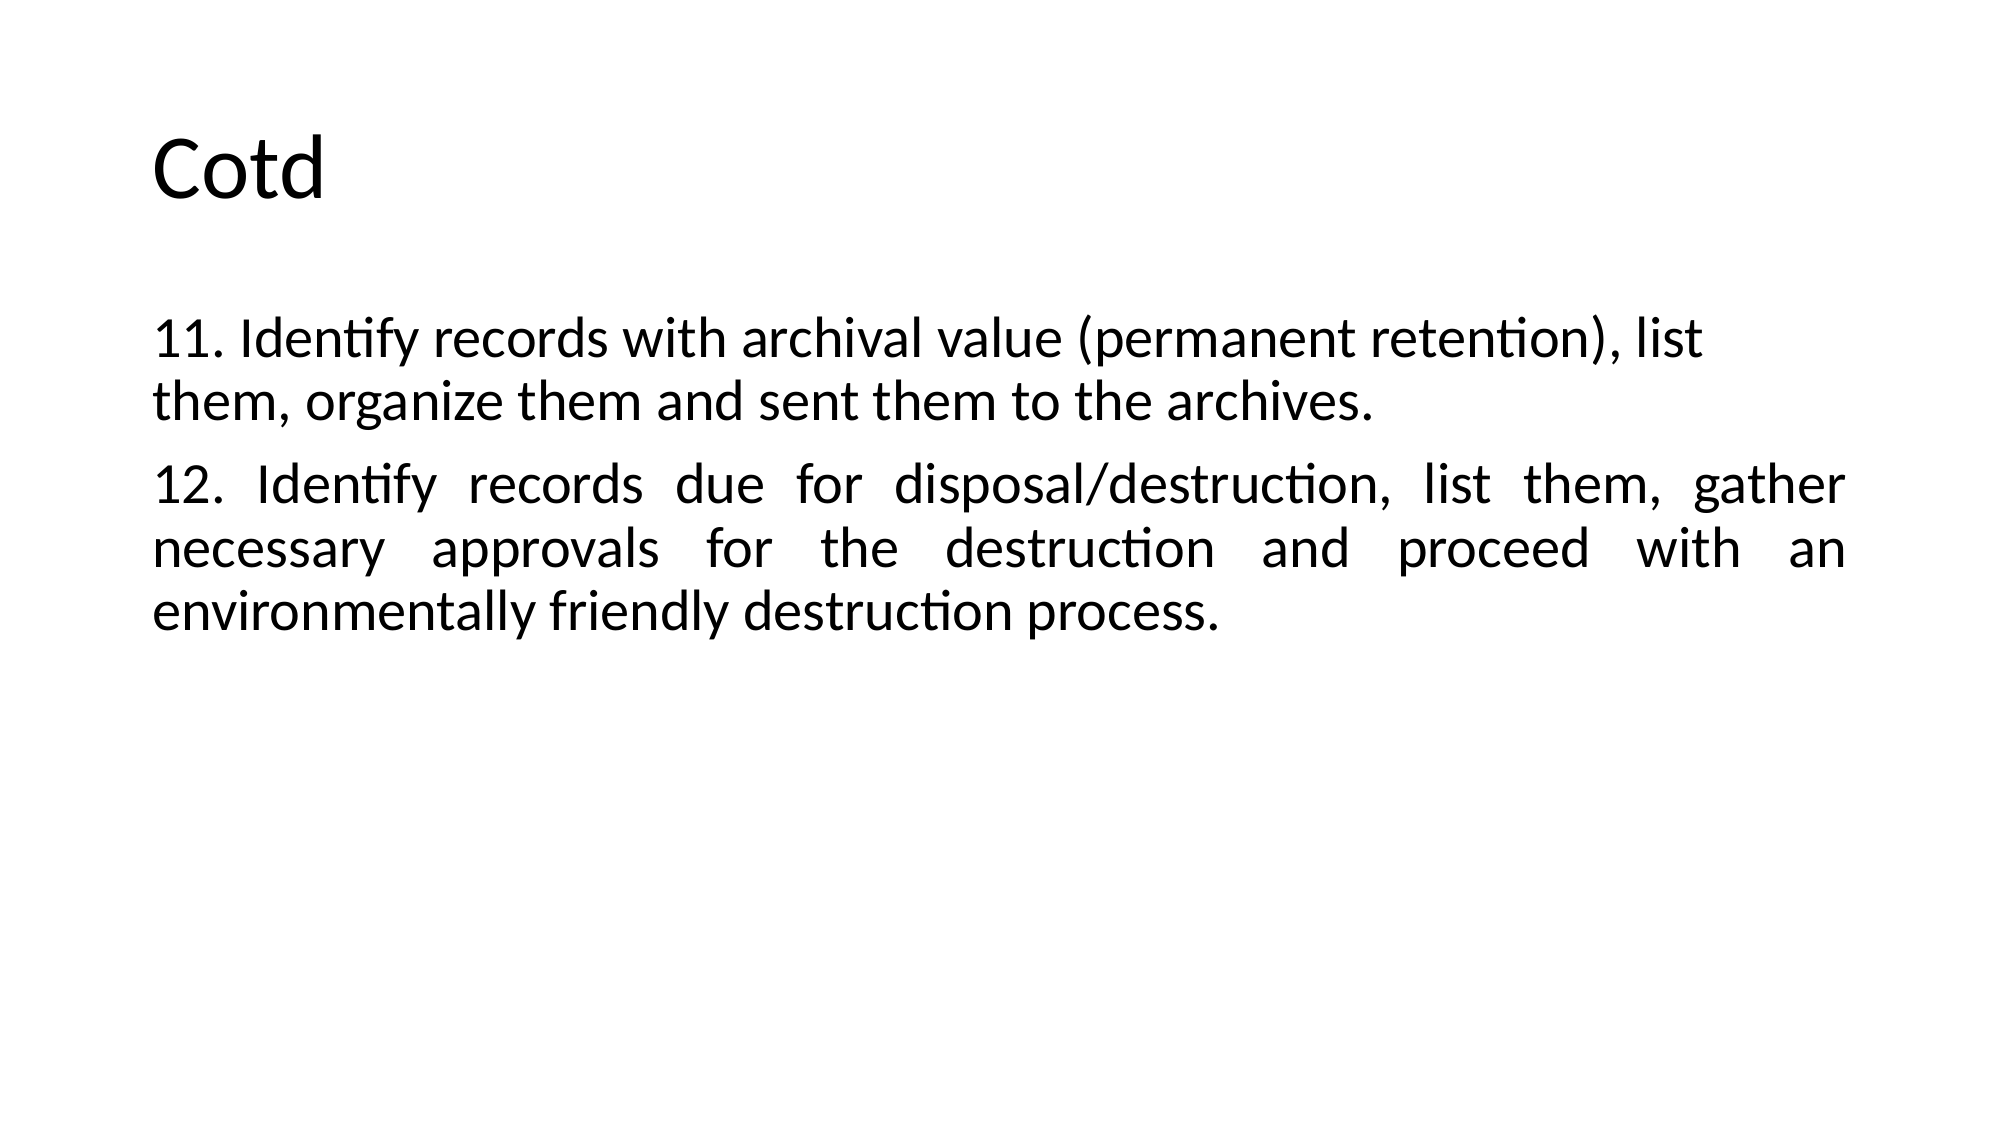

# Cotd
11. Identify records with archival value (permanent retention), list them, organize them and sent them to the archives.
12. Identify records due for disposal/destruction, list them, gather necessary approvals for the destruction and proceed with an environmentally friendly destruction process.